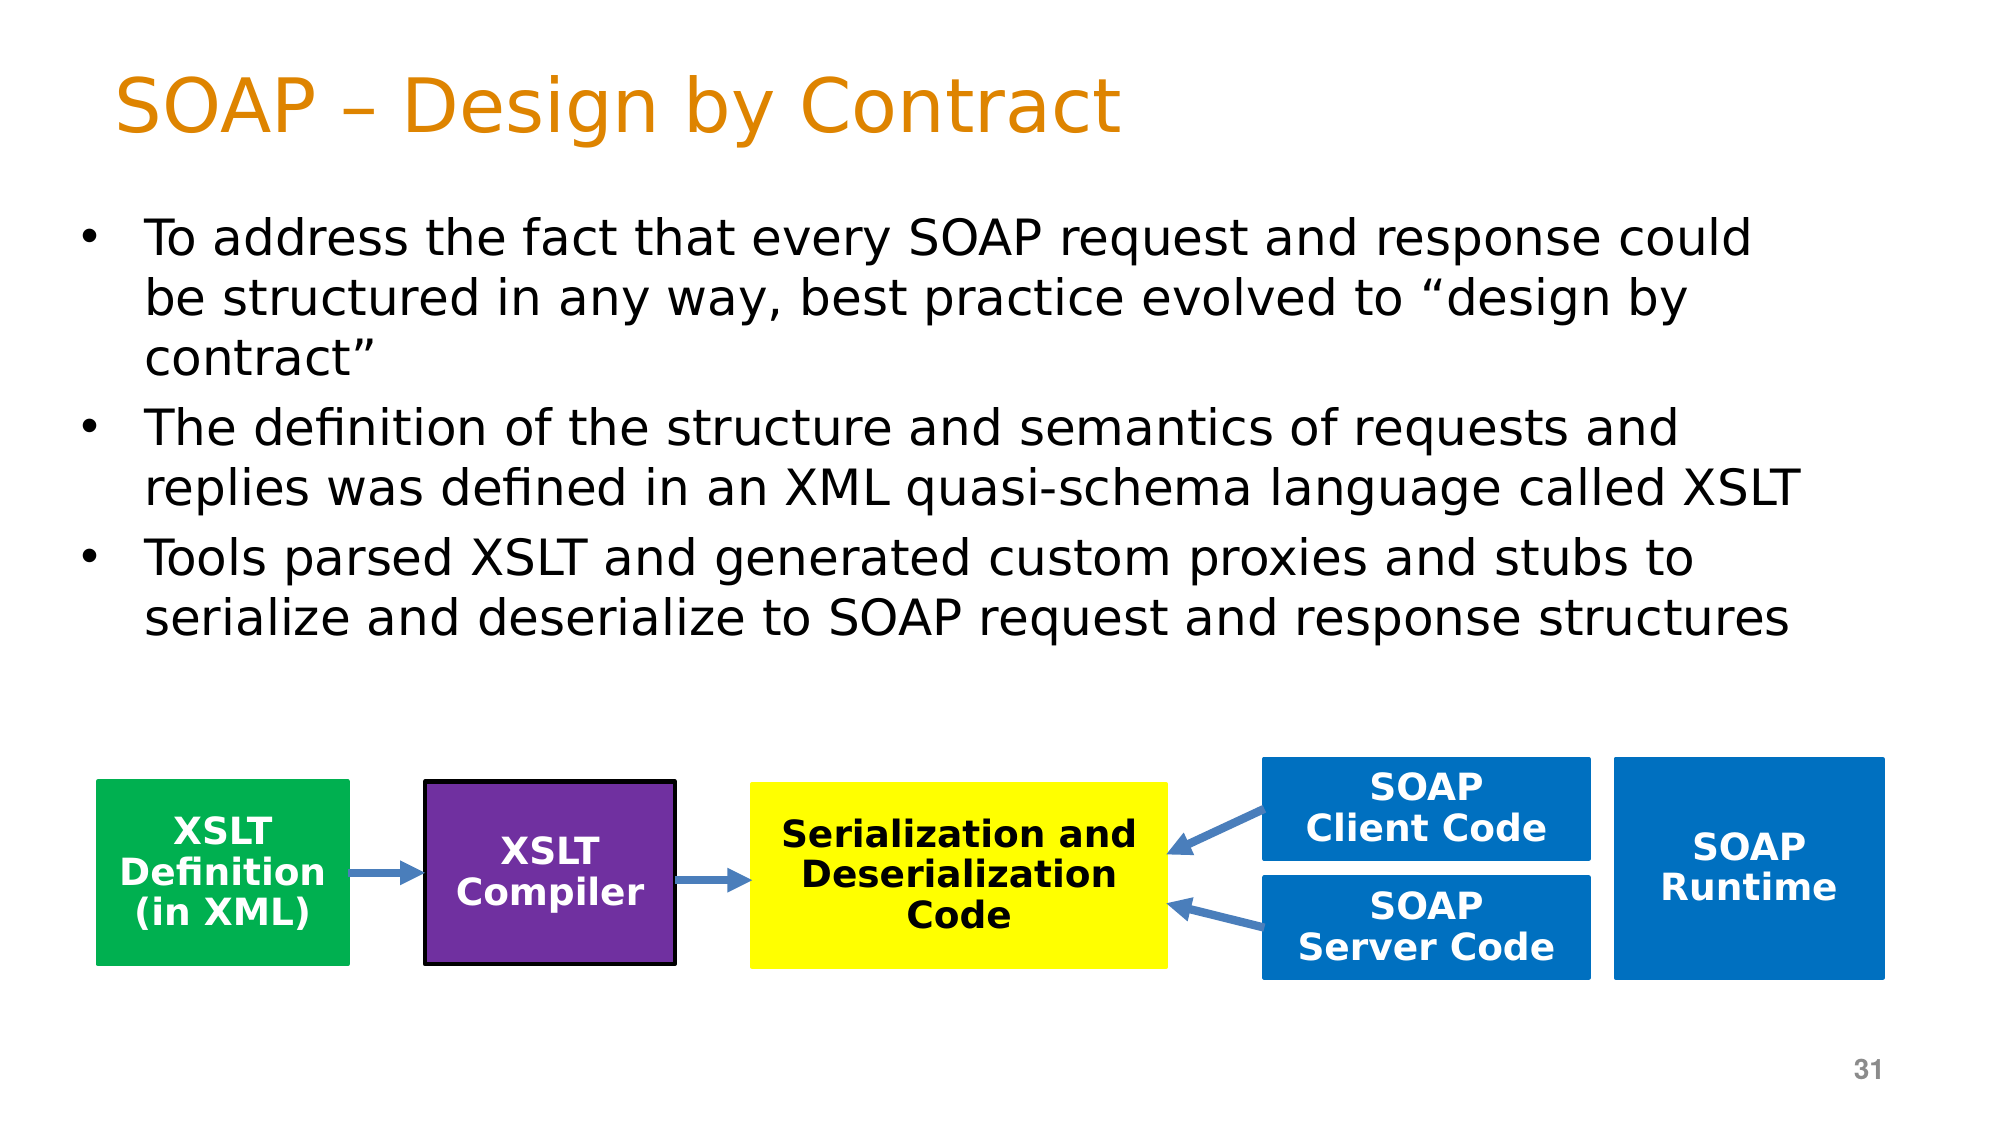

# SOAP – Design by Contract
To address the fact that every SOAP request and response could be structured in any way, best practice evolved to “design by contract”
The definition of the structure and semantics of requests and replies was defined in an XML quasi-schema language called XSLT
Tools parsed XSLT and generated custom proxies and stubs to serialize and deserialize to SOAP request and response structures

SOAP
Client Code
SOAP
Runtime
XSLT
Definition
(in XML)
XSLT
Compiler
Serialization and Deserialization Code
SOAP
Server Code
31